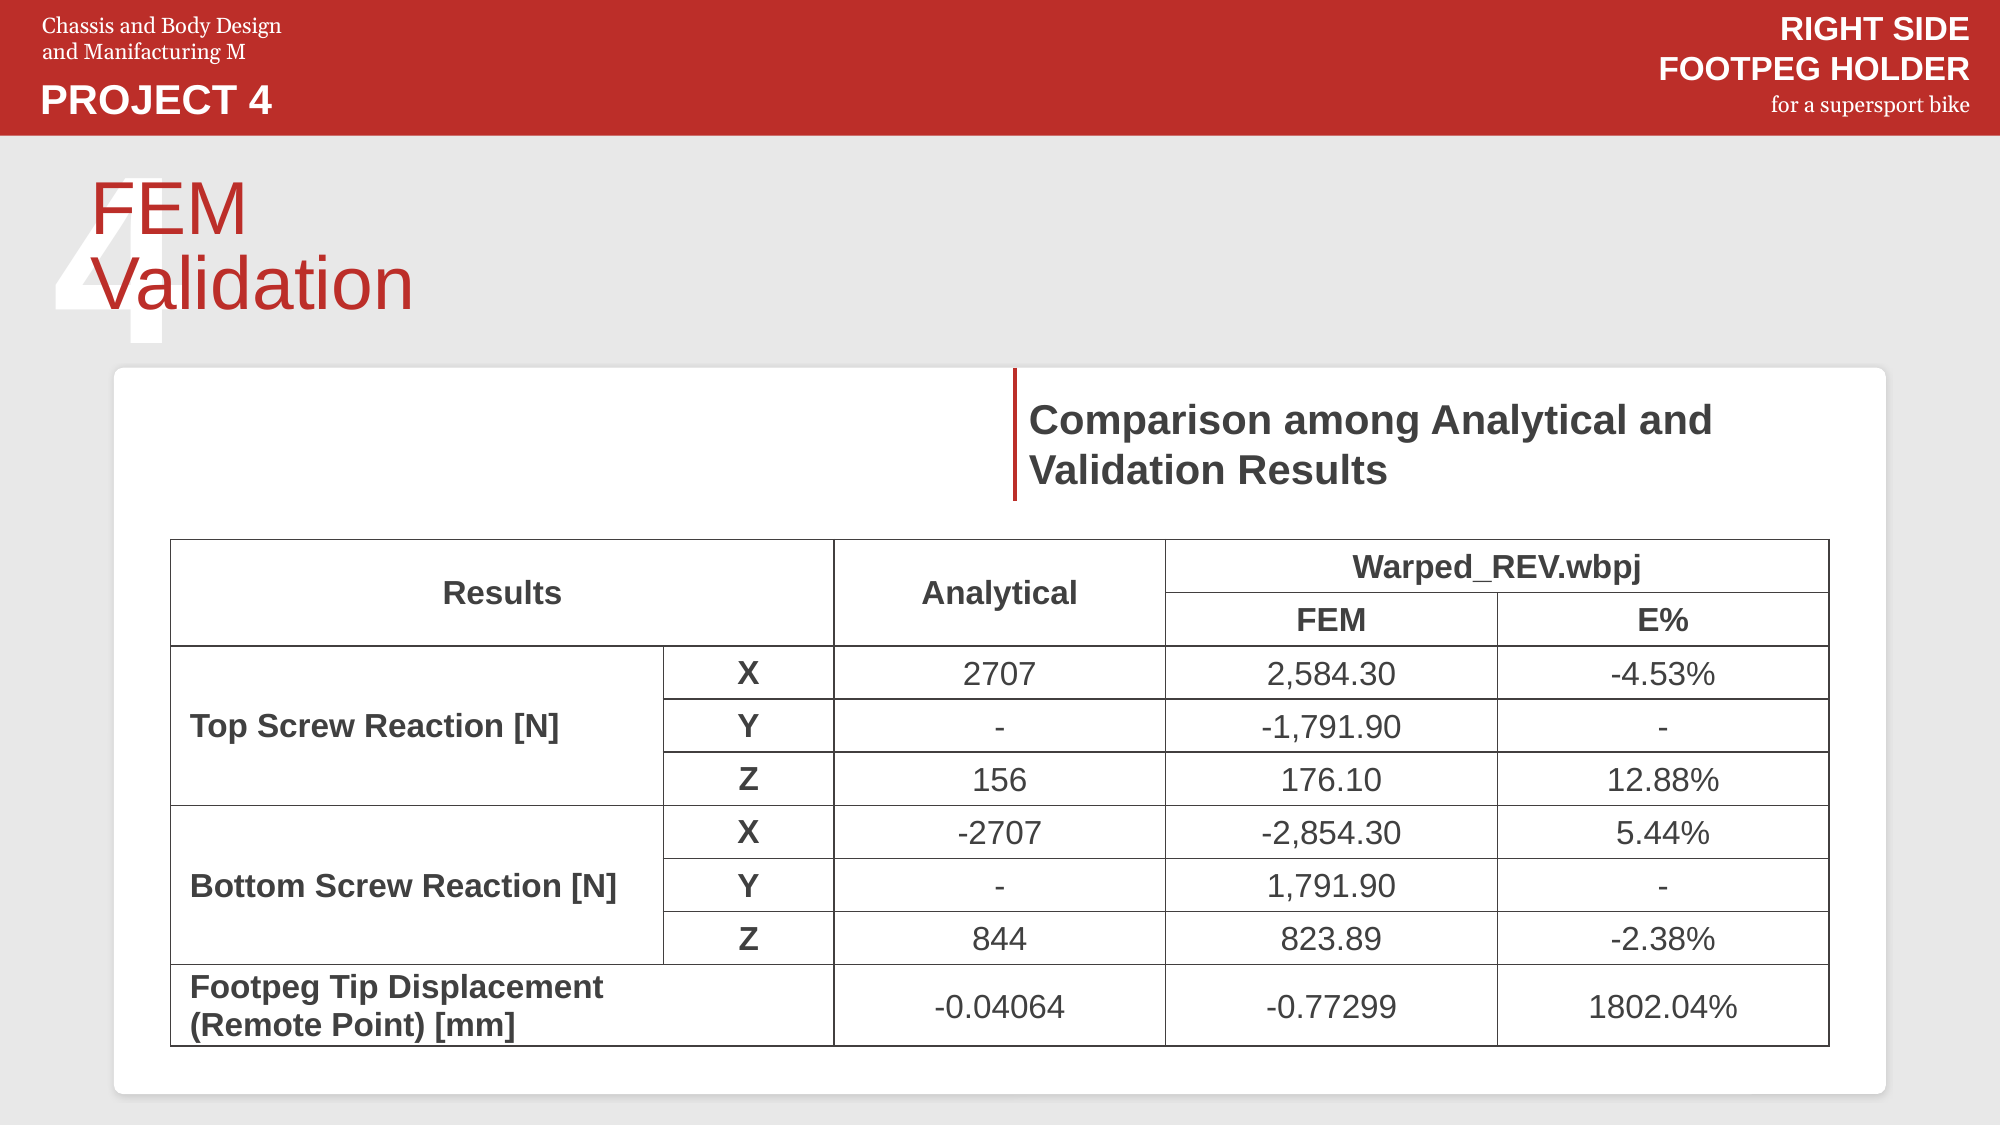

RIGHT SIDE
FOOTPEG HOLDER
for a supersport bike
Chassis and Body Design
and Manifacturing M
PROJECT 4
4
FEM
Validation

Comparison among Analytical and Validation Results
| Results |  | Analytical | Warped\_REV.wbpj |  |
| --- | --- | --- | --- | --- |
|  |  |  | FEM | E% |
| Top Screw Reaction [N] | X | 2707 | 2,584.30 | -4.53% |
|  | Y | - | -1,791.90 | - |
|  | Z | 156 | 176.10 | 12.88% |
| Bottom Screw Reaction [N] | X | -2707 | -2,854.30 | 5.44% |
|  | Y | - | 1,791.90 | - |
|  | Z | 844 | 823.89 | -2.38% |
| Footpeg Tip Displacement (Remote Point) [mm] |  | -0.04064 | -0.77299 | 1802.04% |